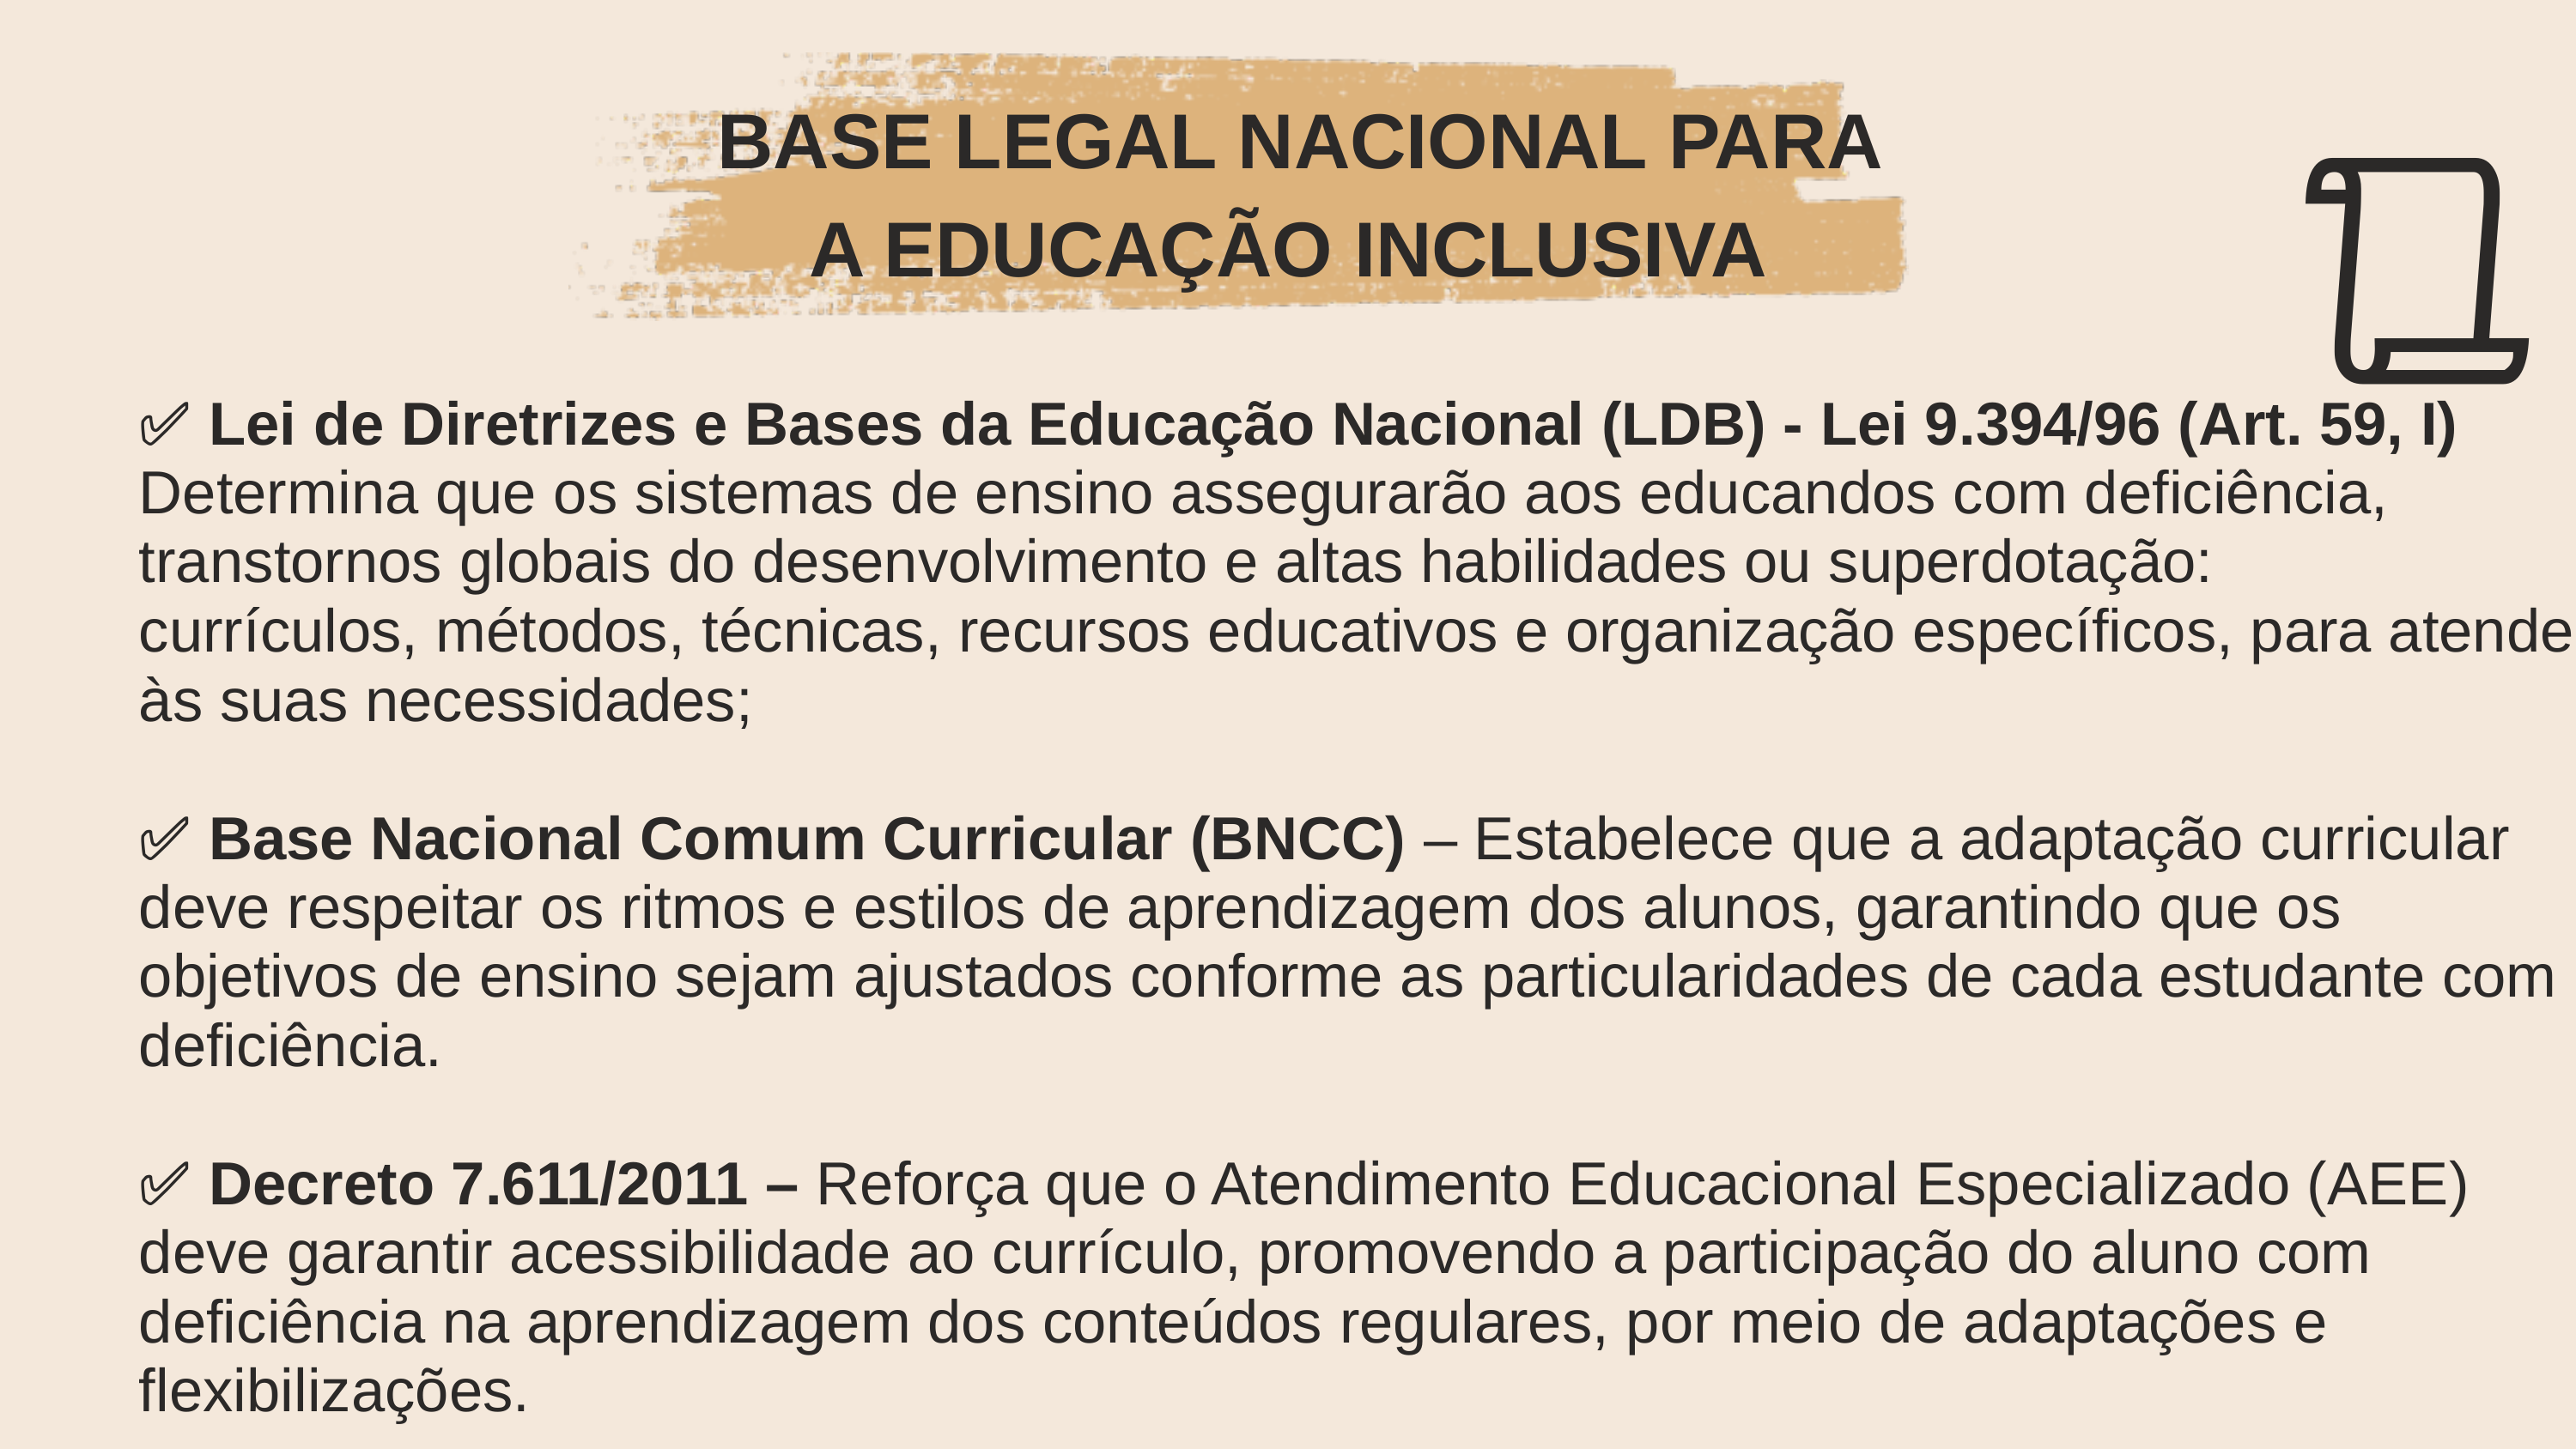

BASE LEGAL NACIONAL PARA A EDUCAÇÃO INCLUSIVA
📜

✅ Lei de Diretrizes e Bases da Educação Nacional (LDB) - Lei 9.394/96 (Art. 59, I)  Determina que os sistemas de ensino assegurarão aos educandos com deficiência, transtornos globais do desenvolvimento e altas habilidades ou superdotação:
currículos, métodos, técnicas, recursos educativos e organização específicos, para atender às suas necessidades;

✅ Base Nacional Comum Curricular (BNCC) – Estabelece que a adaptação curricular deve respeitar os ritmos e estilos de aprendizagem dos alunos, garantindo que os objetivos de ensino sejam ajustados conforme as particularidades de cada estudante com deficiência.

✅ Decreto 7.611/2011 – Reforça que o Atendimento Educacional Especializado (AEE) deve garantir acessibilidade ao currículo, promovendo a participação do aluno com deficiência na aprendizagem dos conteúdos regulares, por meio de adaptações e flexibilizações.